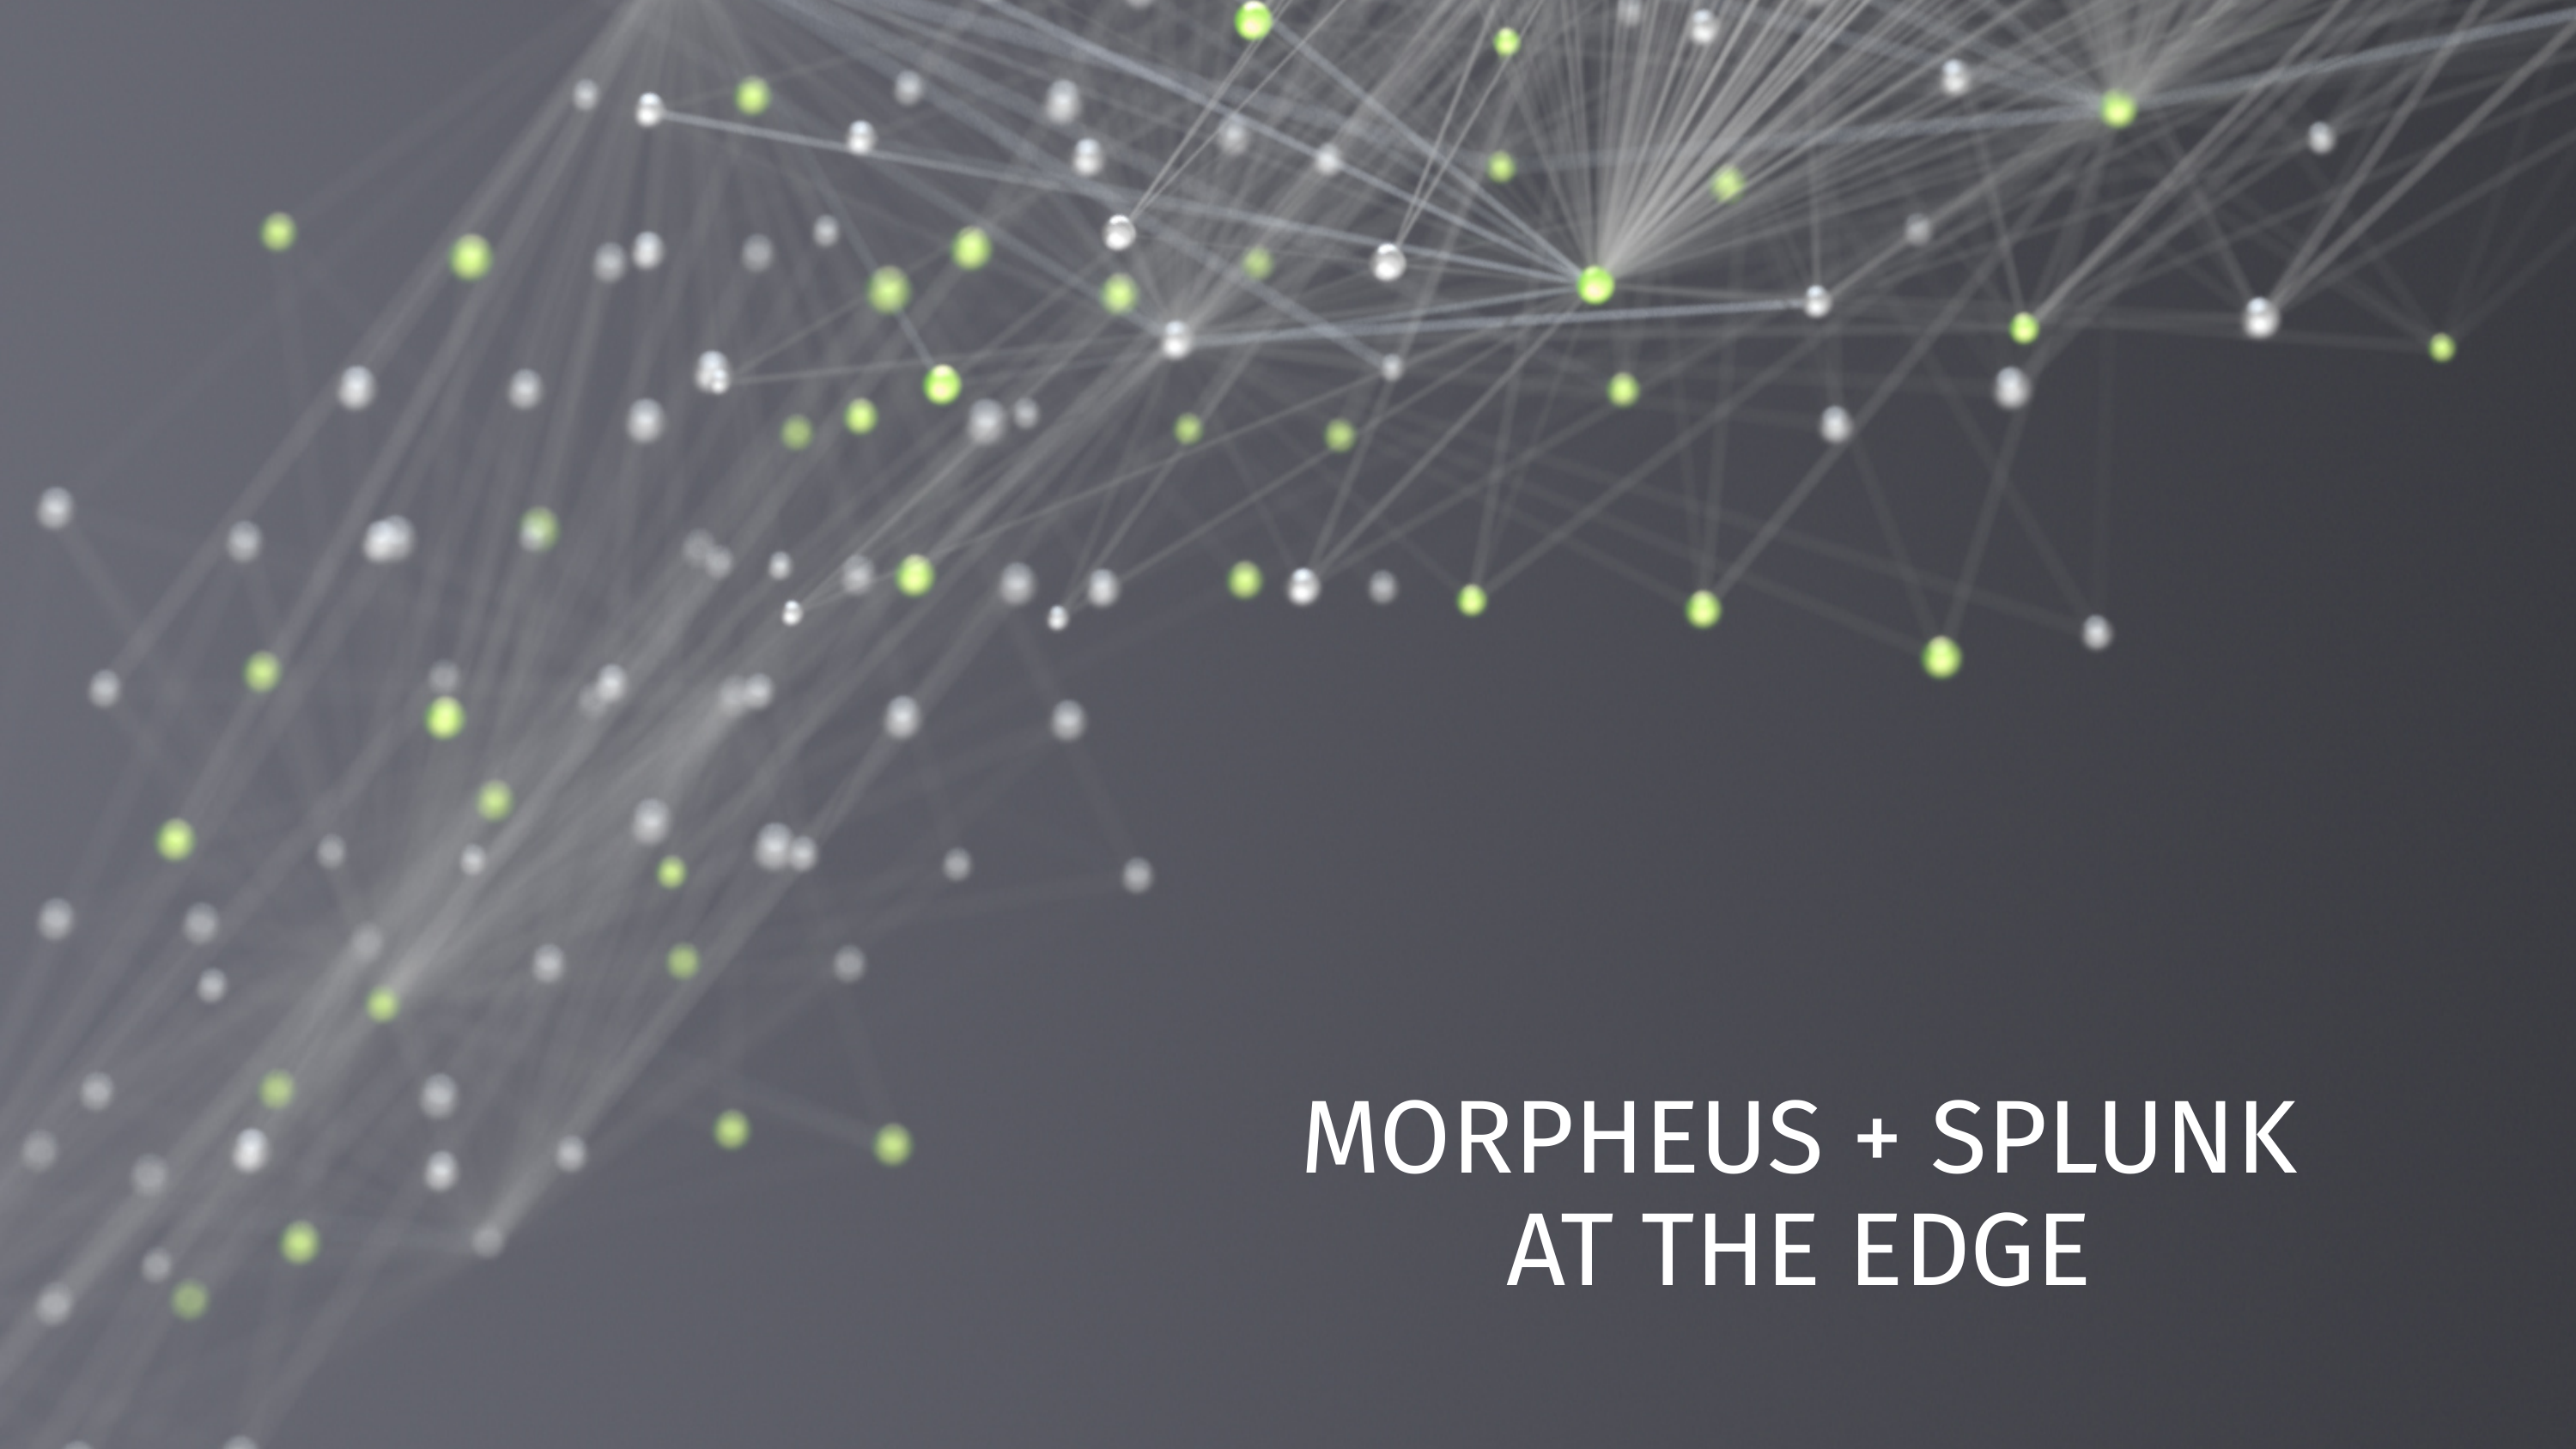

# Morpheus + Splunk at the edge